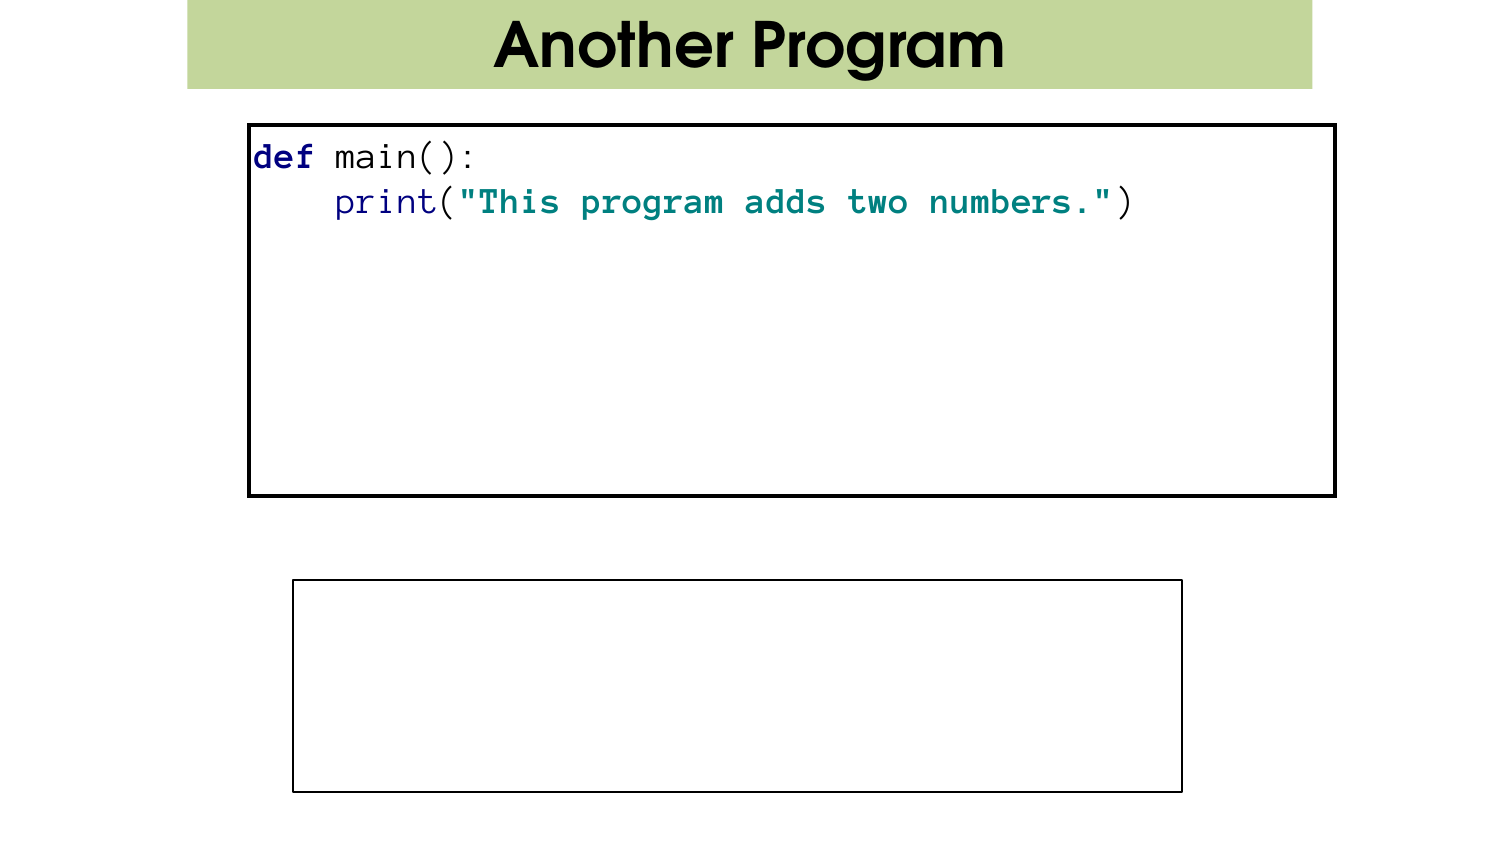

Another Program
def main():
    print("This program adds two numbers.")